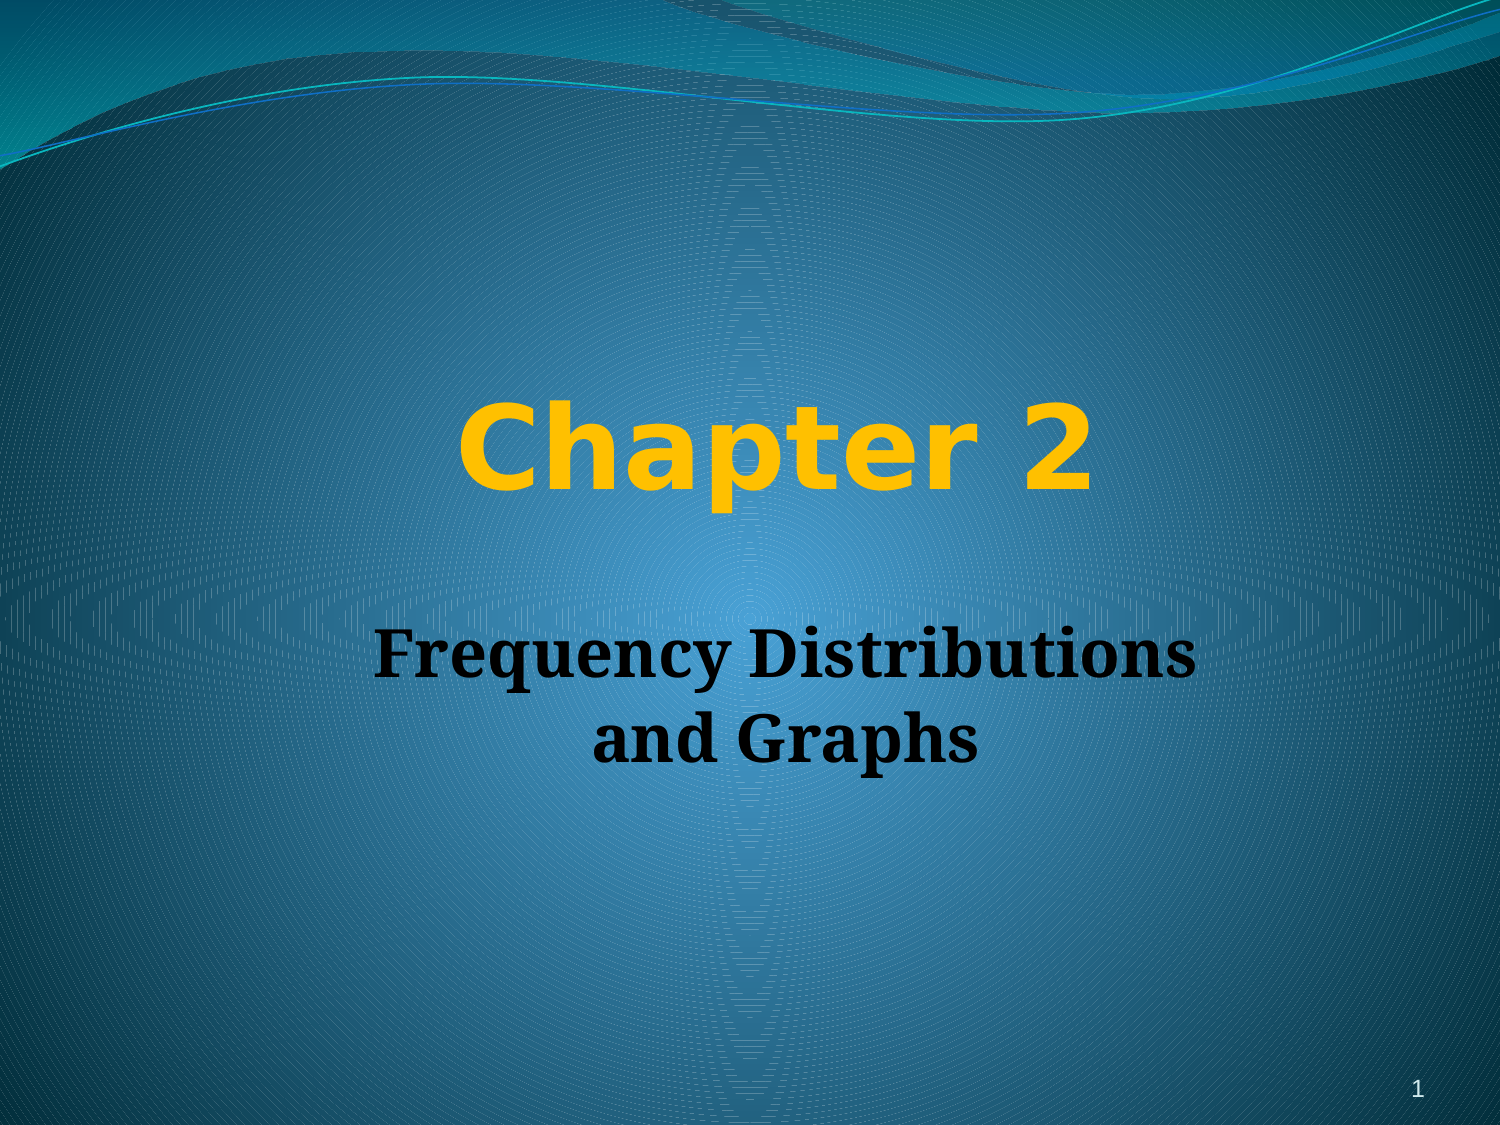

# Chapter 2
Frequency Distributions
and Graphs
1